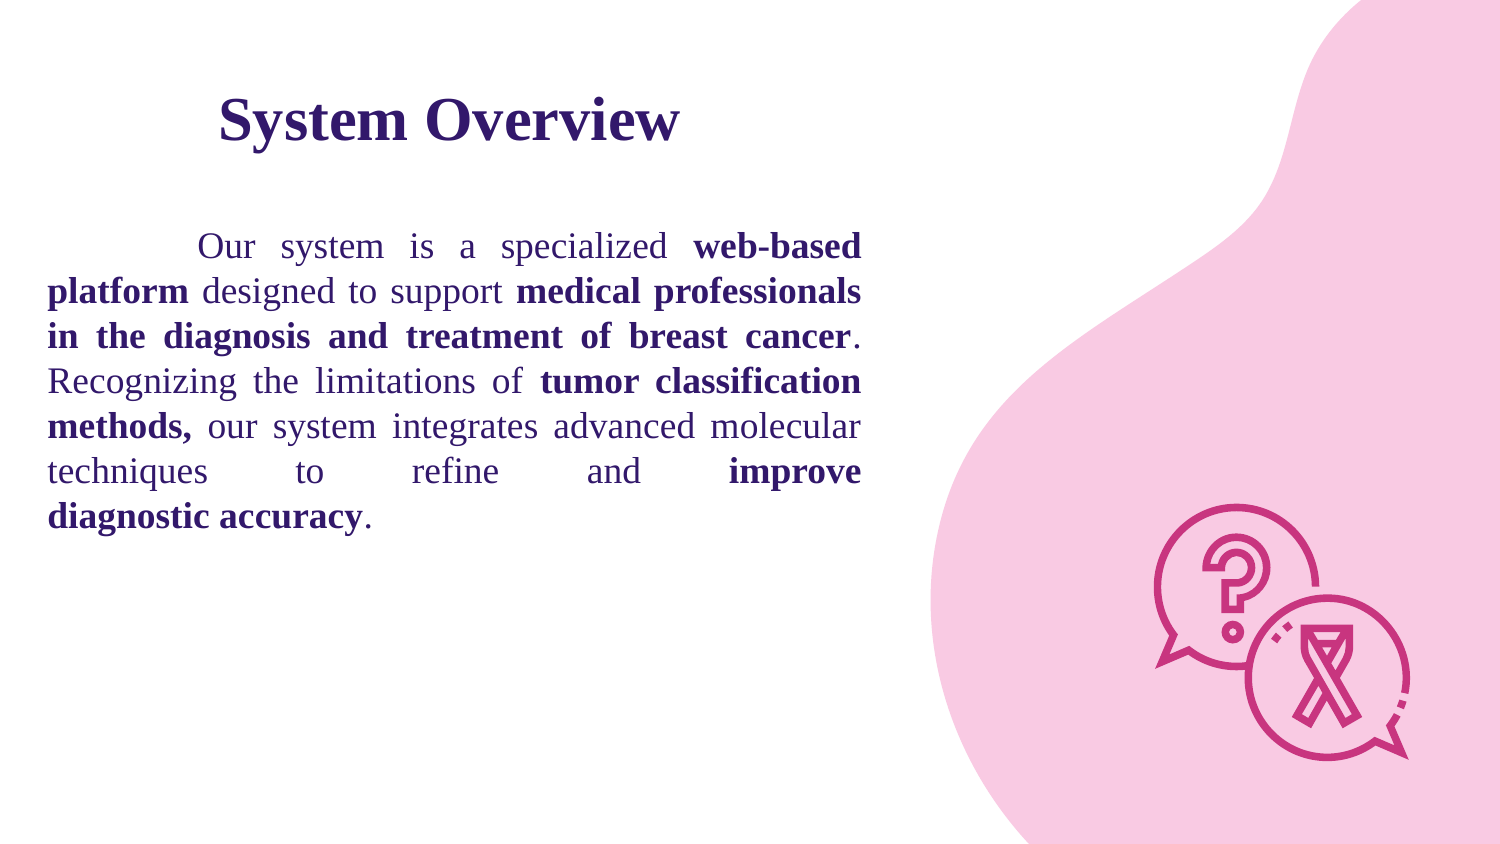

# System Overview
	Our system is a specialized web-based platform designed to support medical professionals in the diagnosis and treatment of breast cancer. Recognizing the limitations of tumor classification methods, our system integrates advanced molecular techniques to refine and improve diagnostic accuracy.